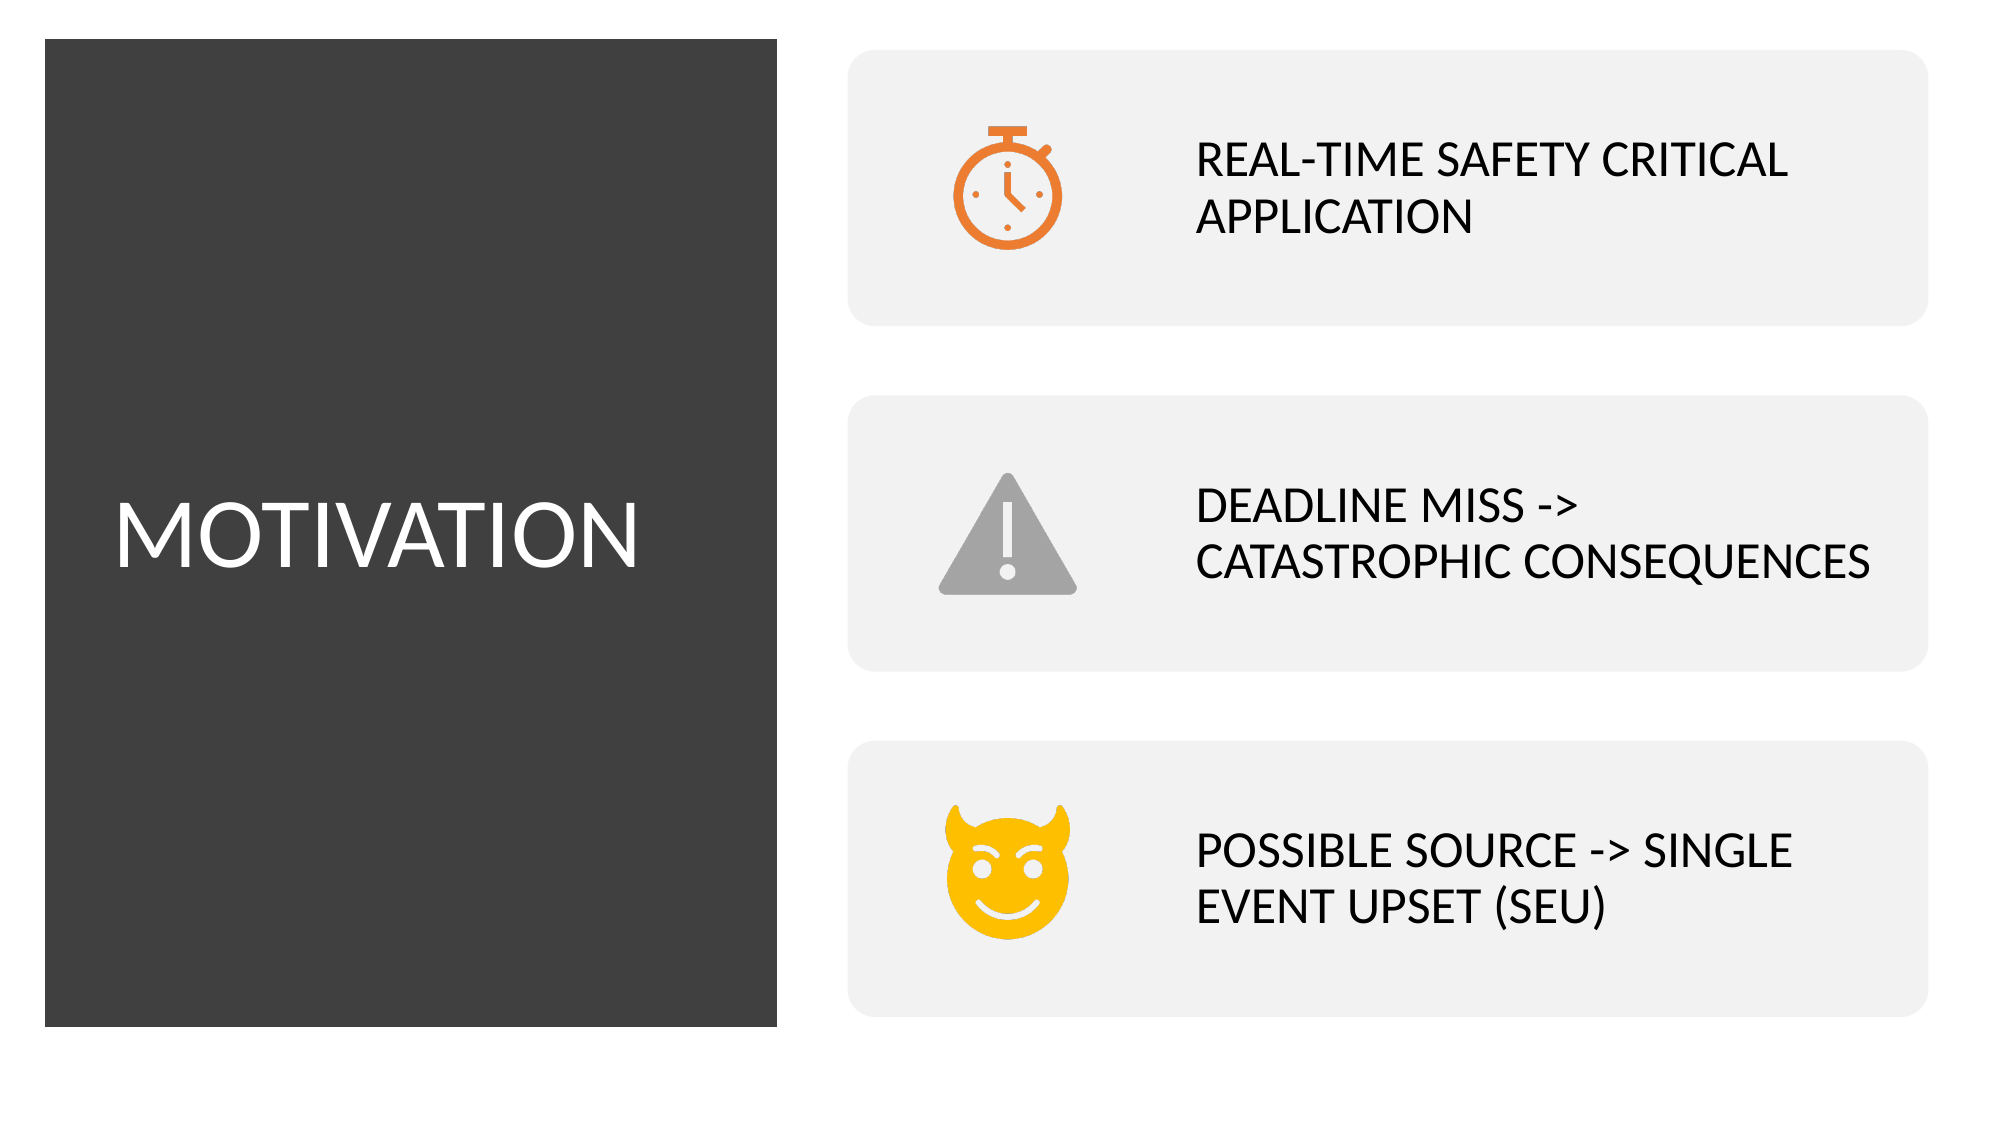

REAL-TIME SAFETY CRITICAL APPLICATION
DEADLINE MISS -> CATASTROPHIC CONSEQUENCES
POSSIBLE SOURCE -> SINGLE EVENT UPSET (SEU)
# MOTIVATION